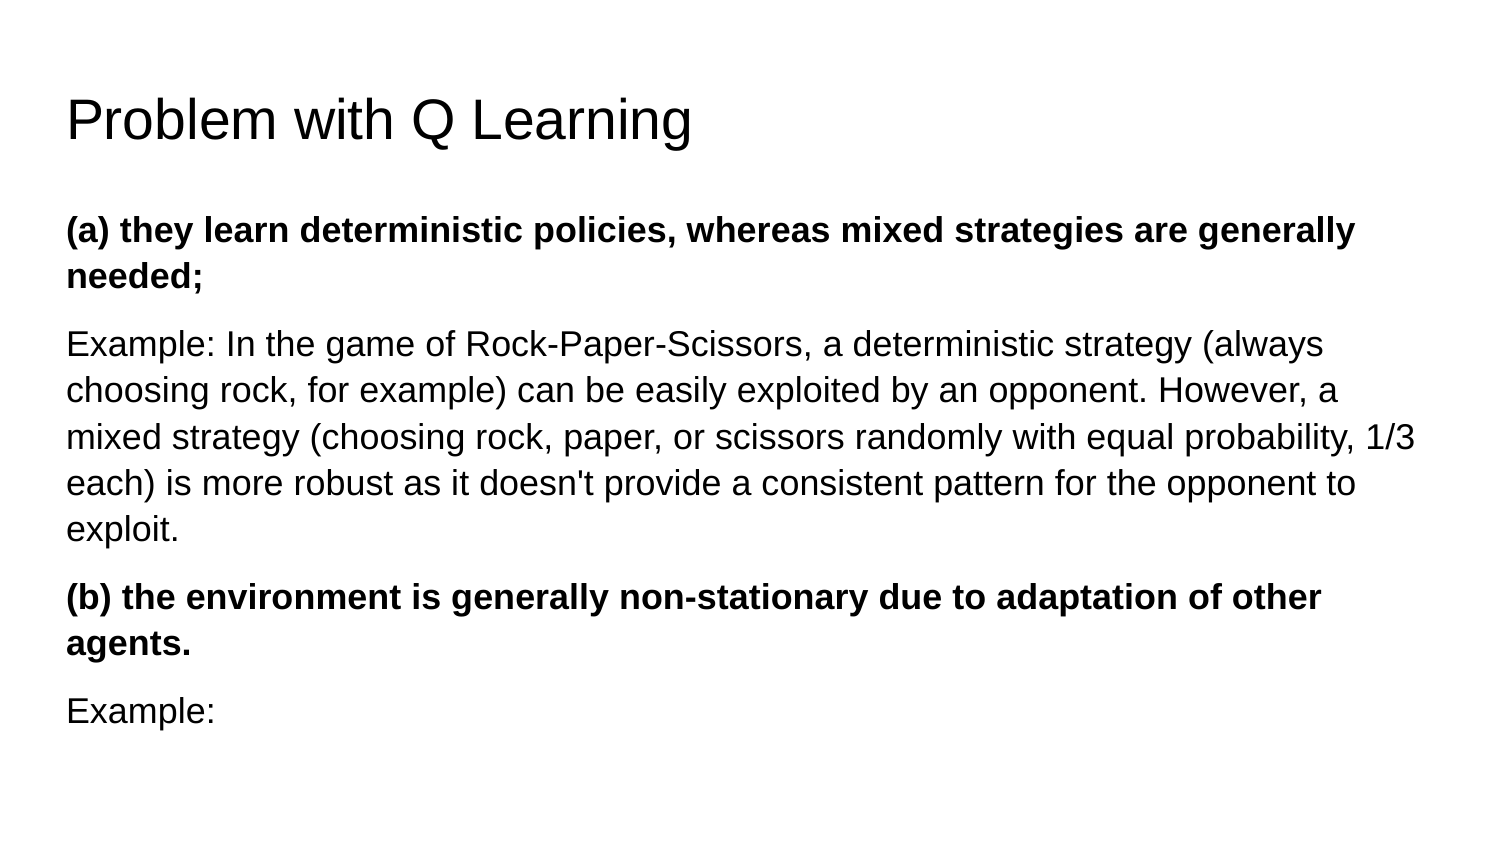

# Problem with Q Learning
(a) they learn deterministic policies, whereas mixed strategies are generally needed;
Example: In the game of Rock-Paper-Scissors, a deterministic strategy (always choosing rock, for example) can be easily exploited by an opponent. However, a mixed strategy (choosing rock, paper, or scissors randomly with equal probability, 1/3 each) is more robust as it doesn't provide a consistent pattern for the opponent to exploit.
(b) the environment is generally non-stationary due to adaptation of other agents.
Example: